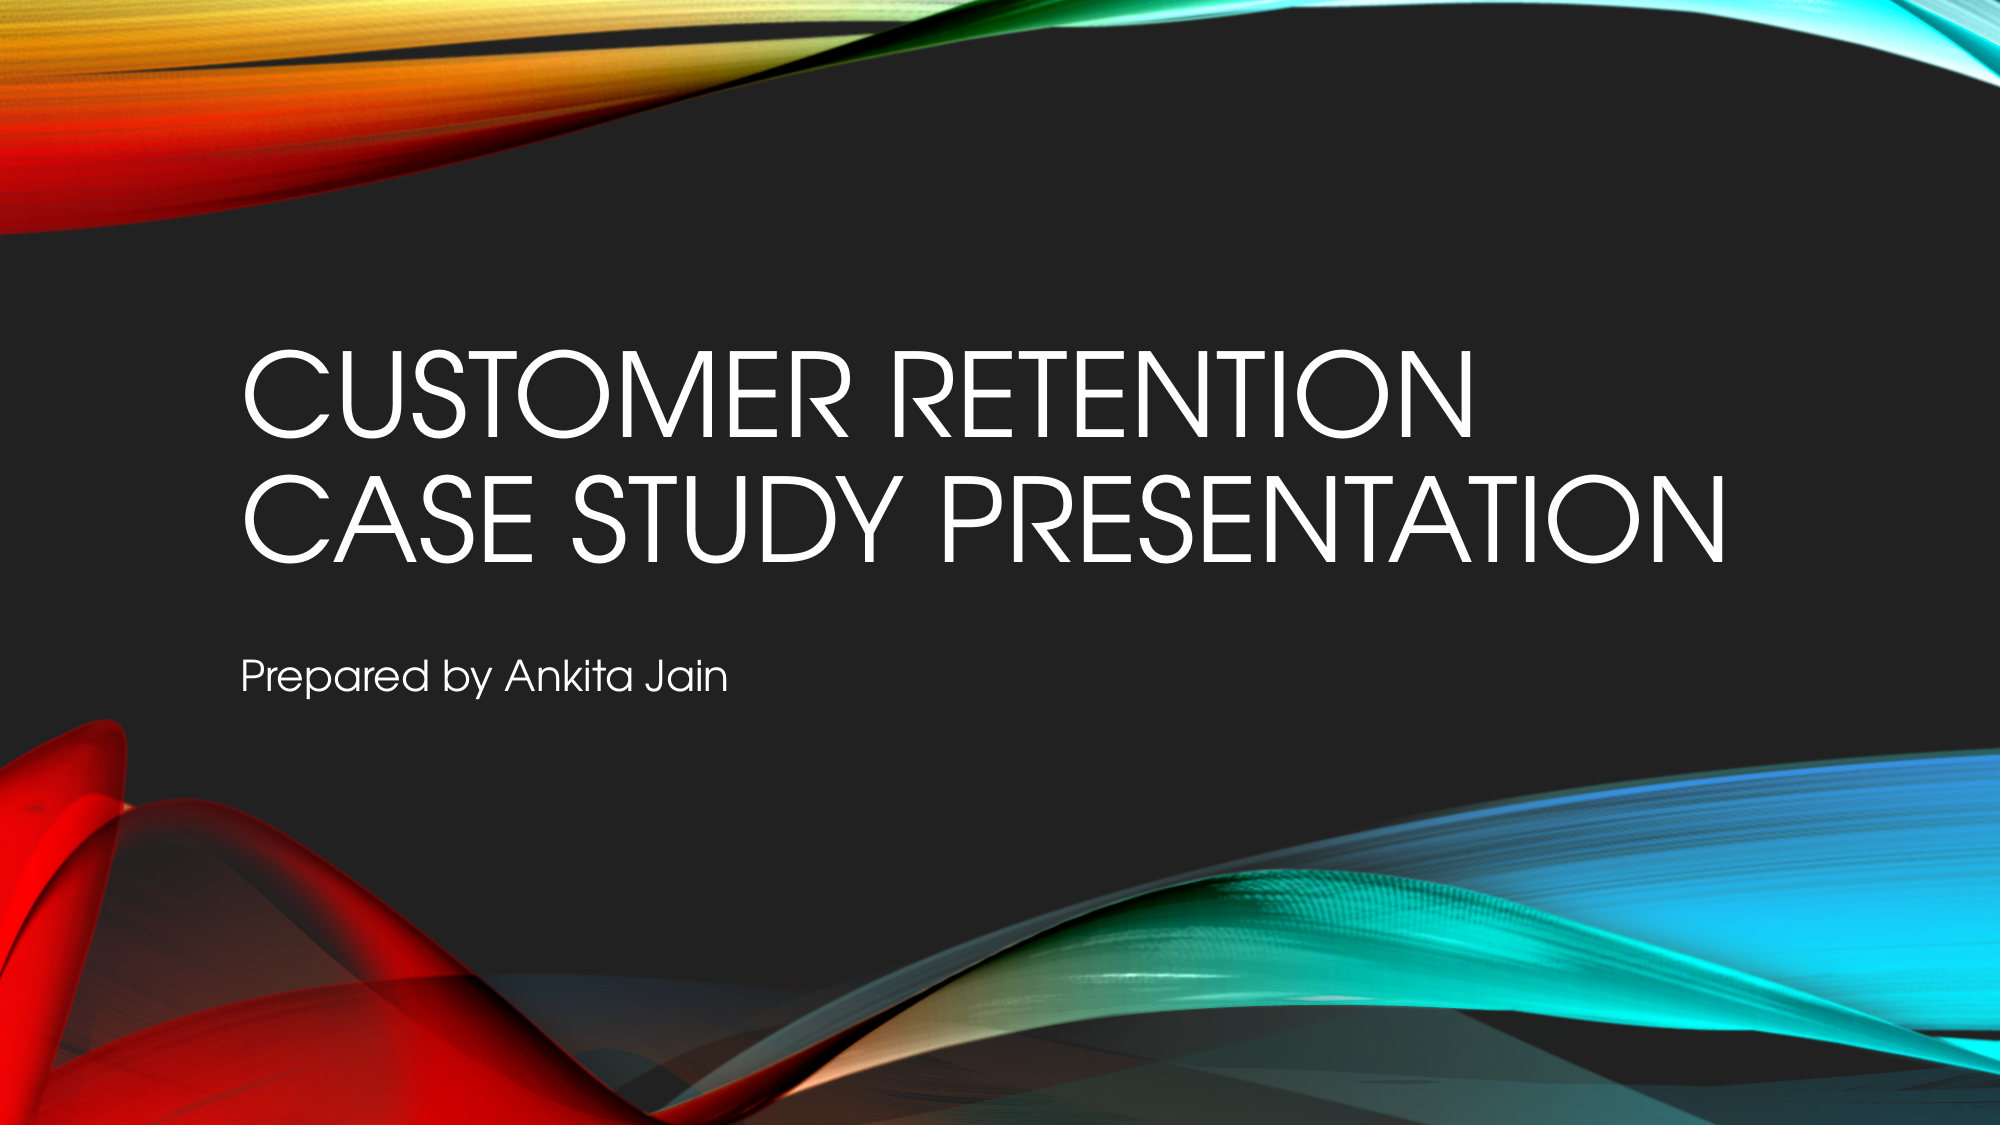

# Customer Retention Case Study Presentation

Prepared by Ankita Jain